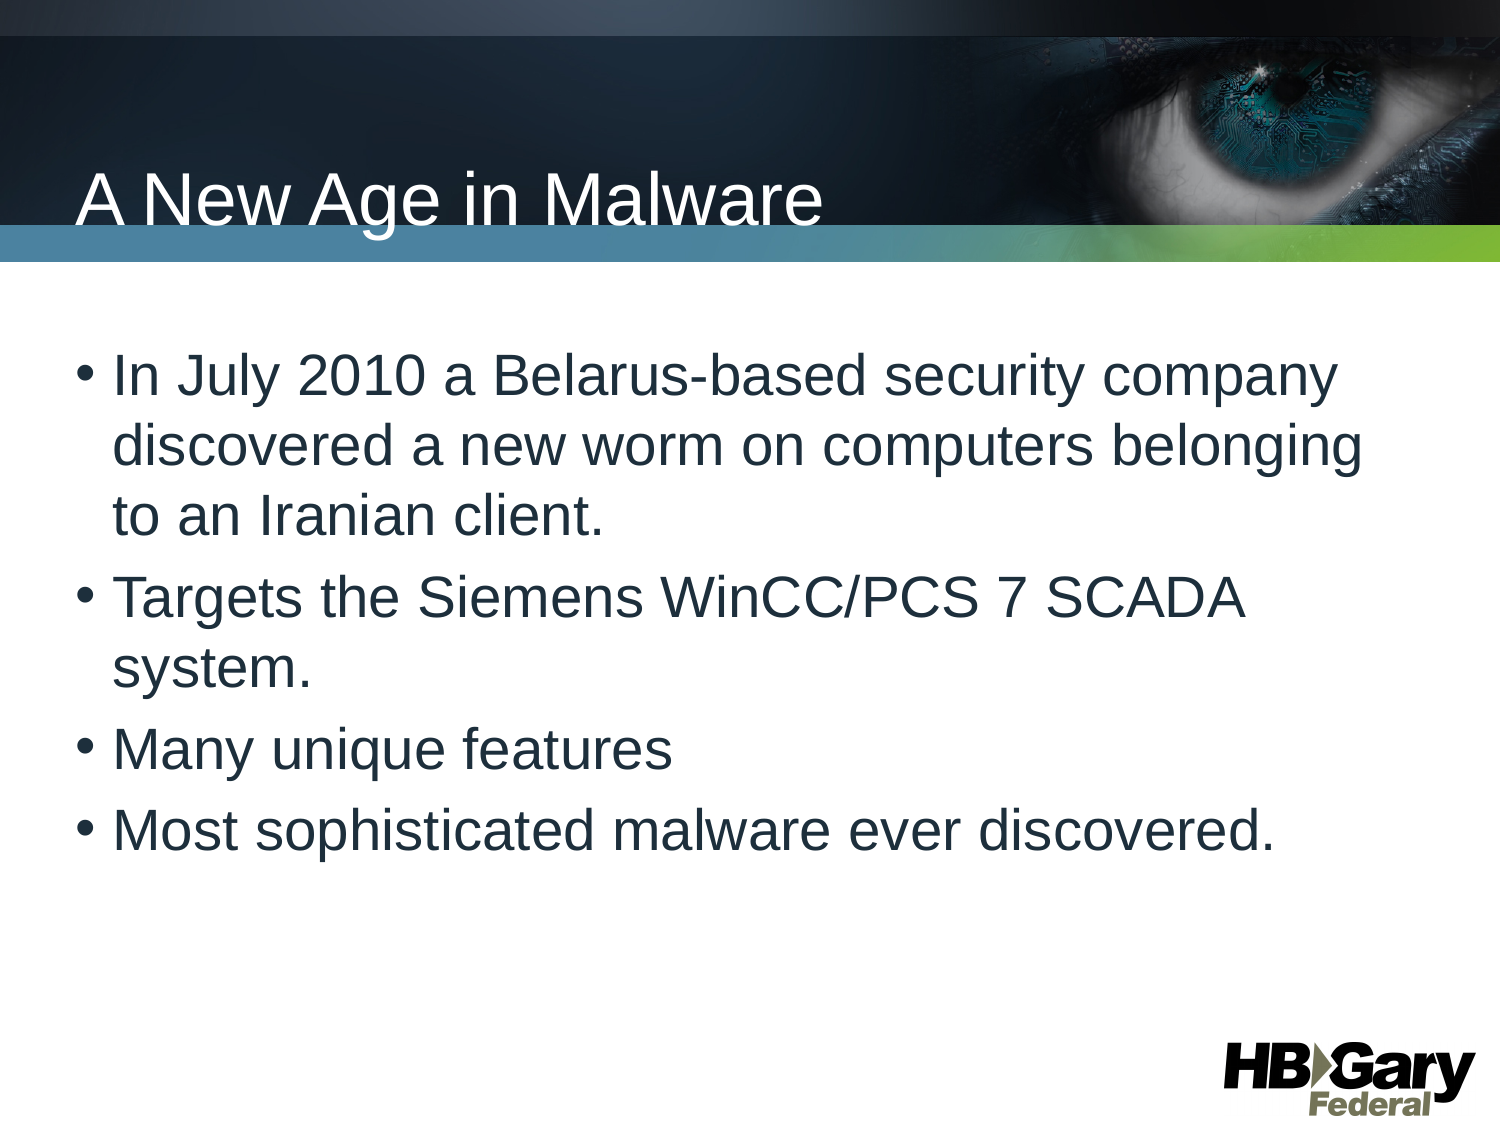

# A New Age in Malware
In July 2010 a Belarus-based security company discovered a new worm on computers belonging to an Iranian client.
Targets the Siemens WinCC/PCS 7 SCADA system.
Many unique features
Most sophisticated malware ever discovered.